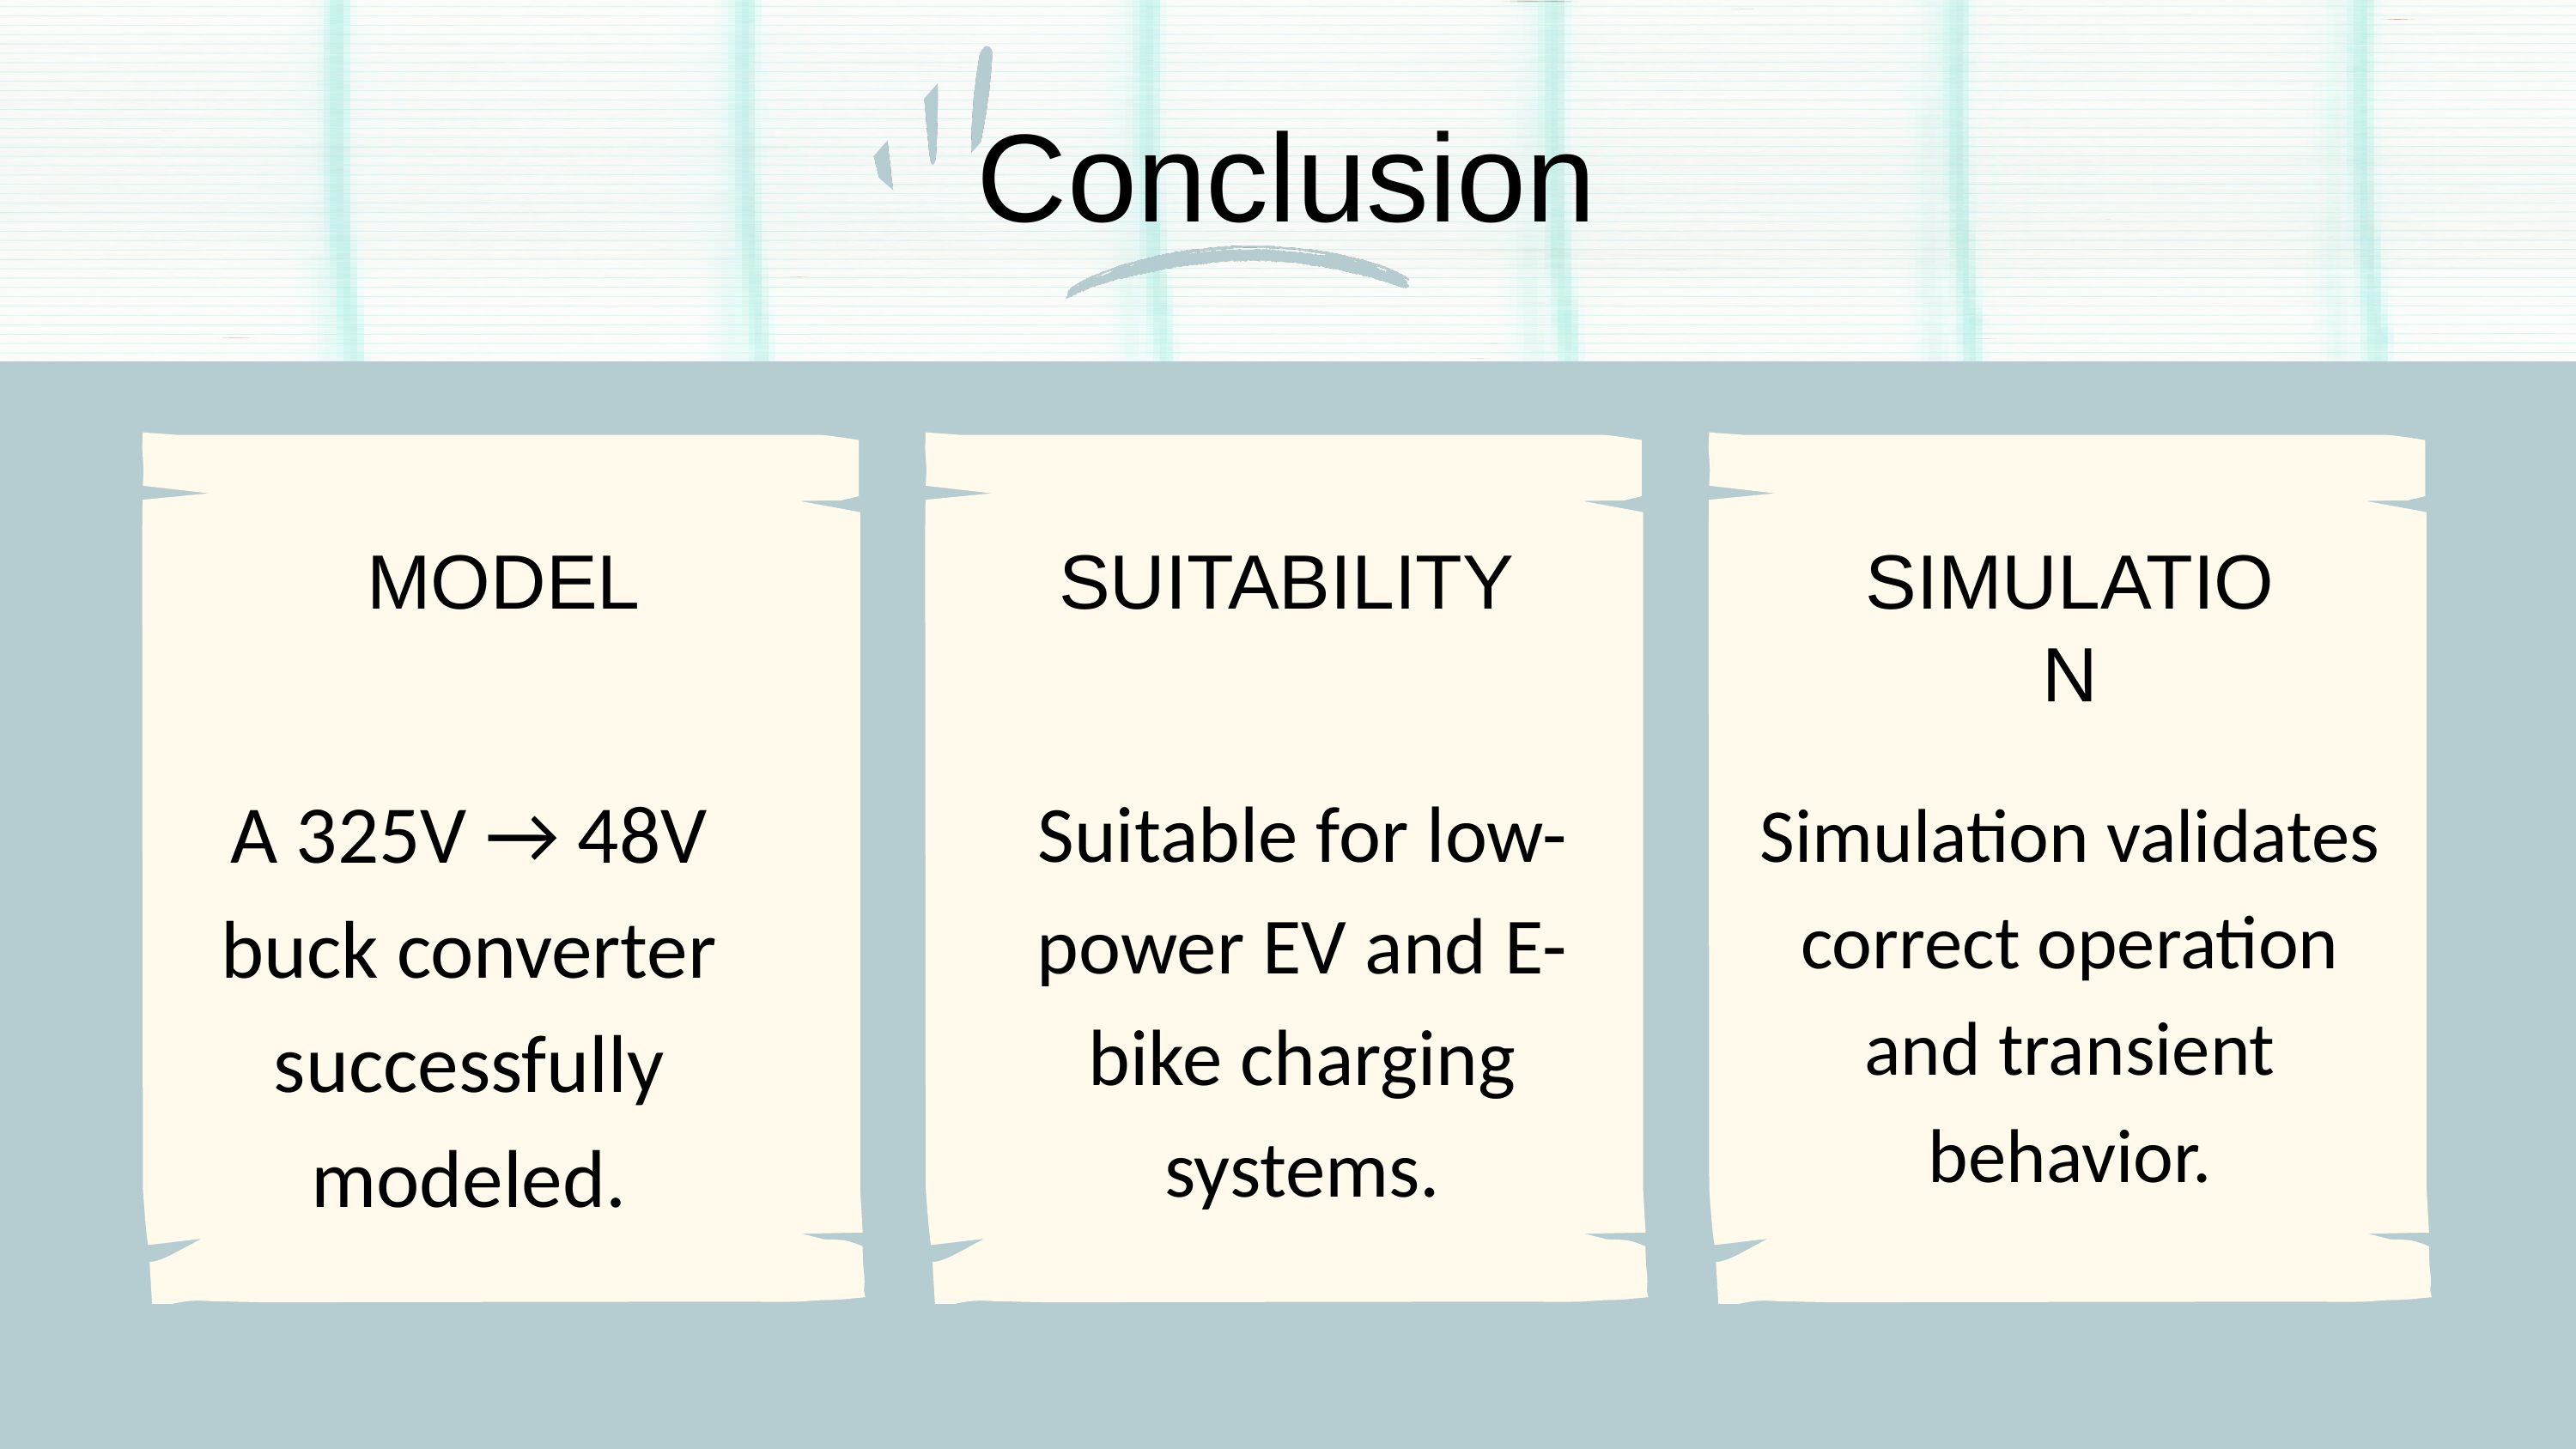

Conclusion

MODEL
SUITABILITY
SIMULATION
A 325V → 48V buck converter successfully modeled.
Suitable for low-power EV and E-bike charging systems.
Simulation validates correct operation and transient behavior.